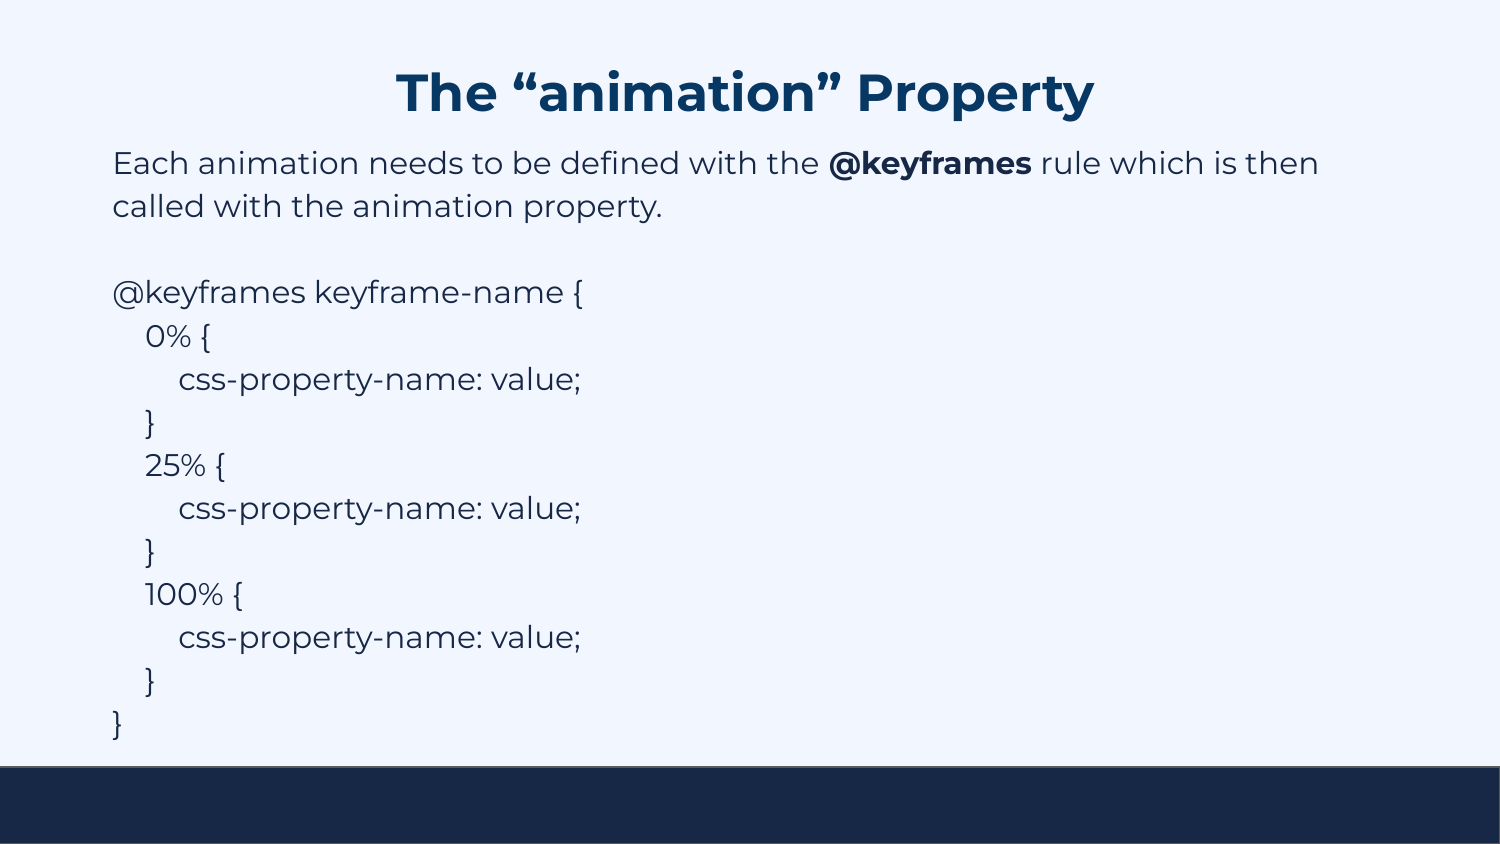

# The “animation” Property
Each animation needs to be defined with the @keyframes rule which is then called with the animation property.

@keyframes keyframe-name {
    0% {
        css-property-name: value;
    }
    25% {
        css-property-name: value;
    }
    100% {
        css-property-name: value;
    }
}